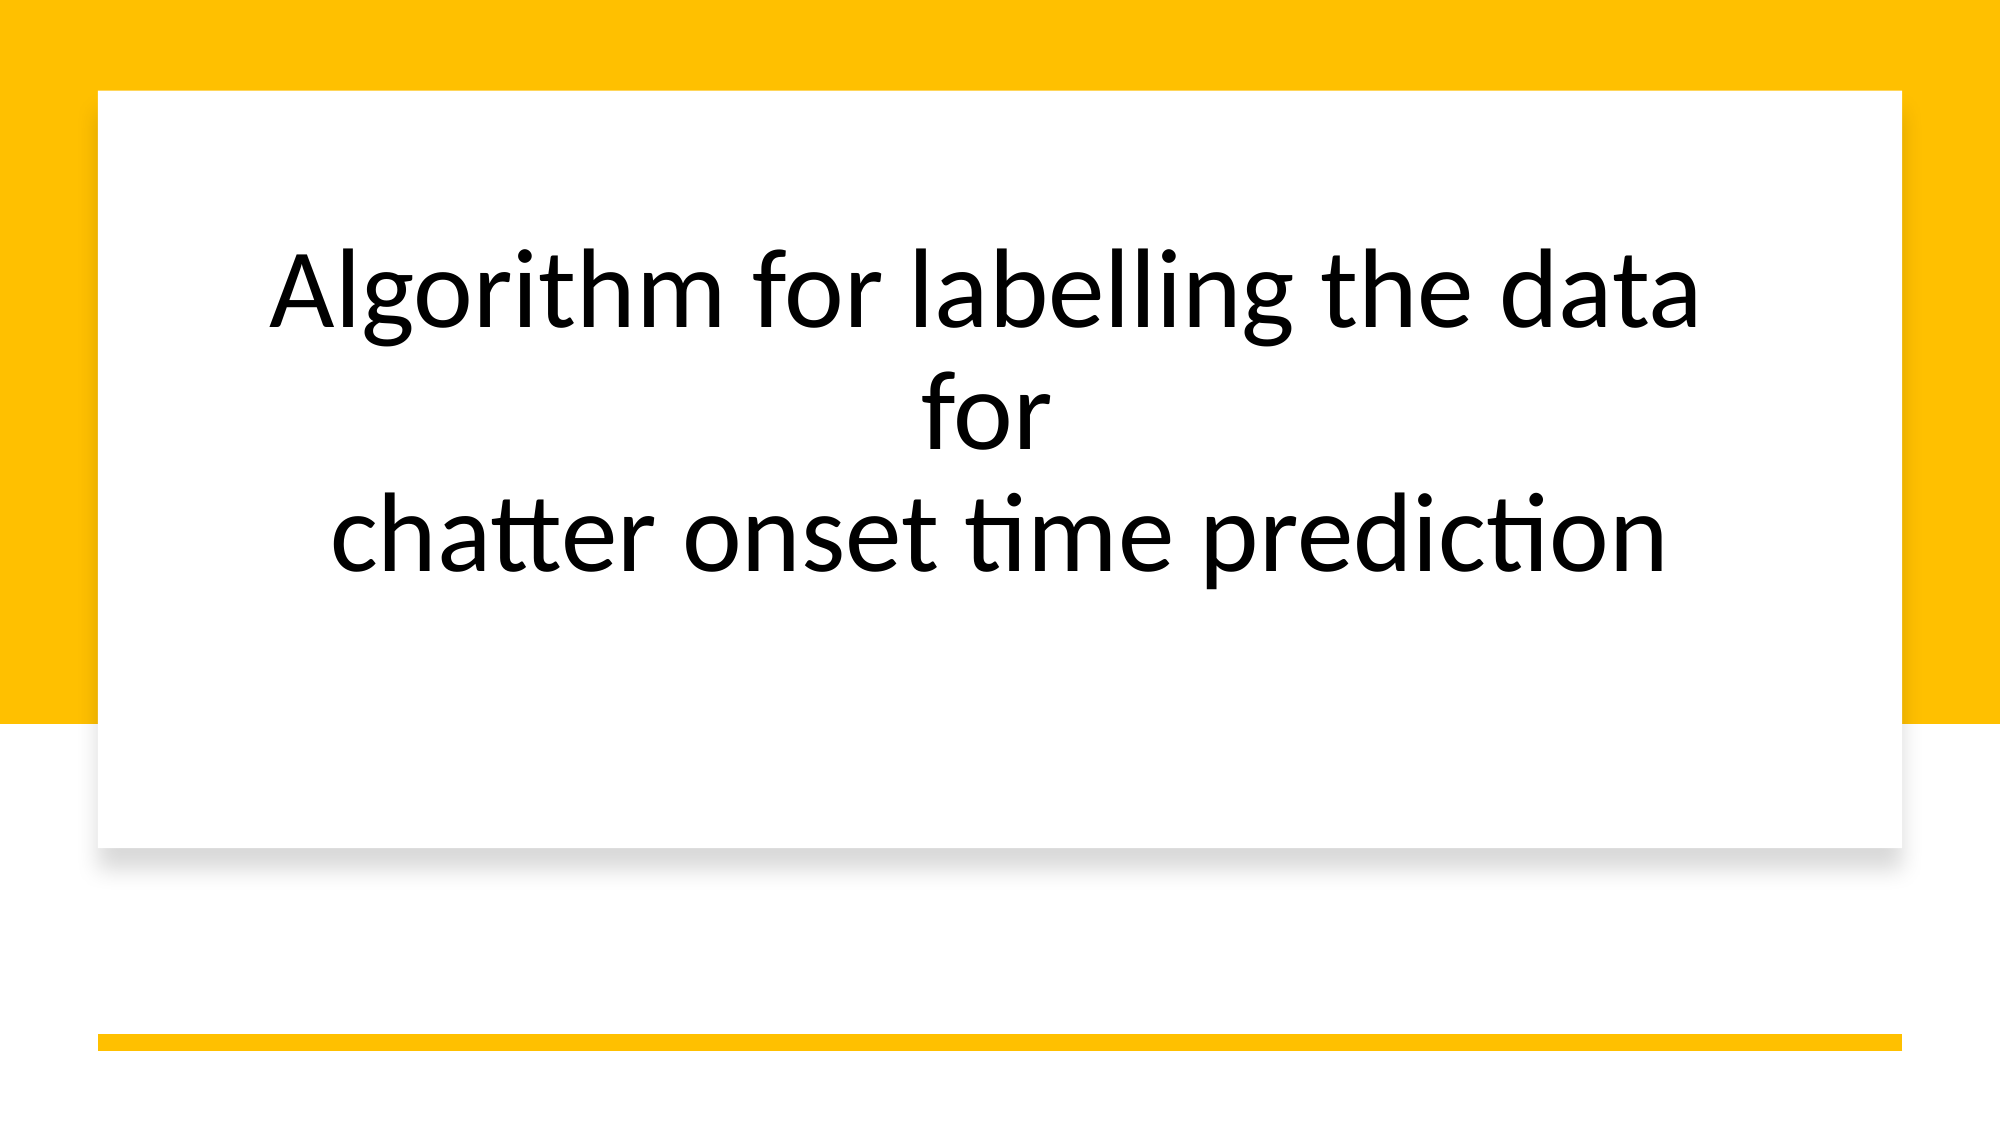

# Algorithm for labelling the data for chatter onset time prediction
26